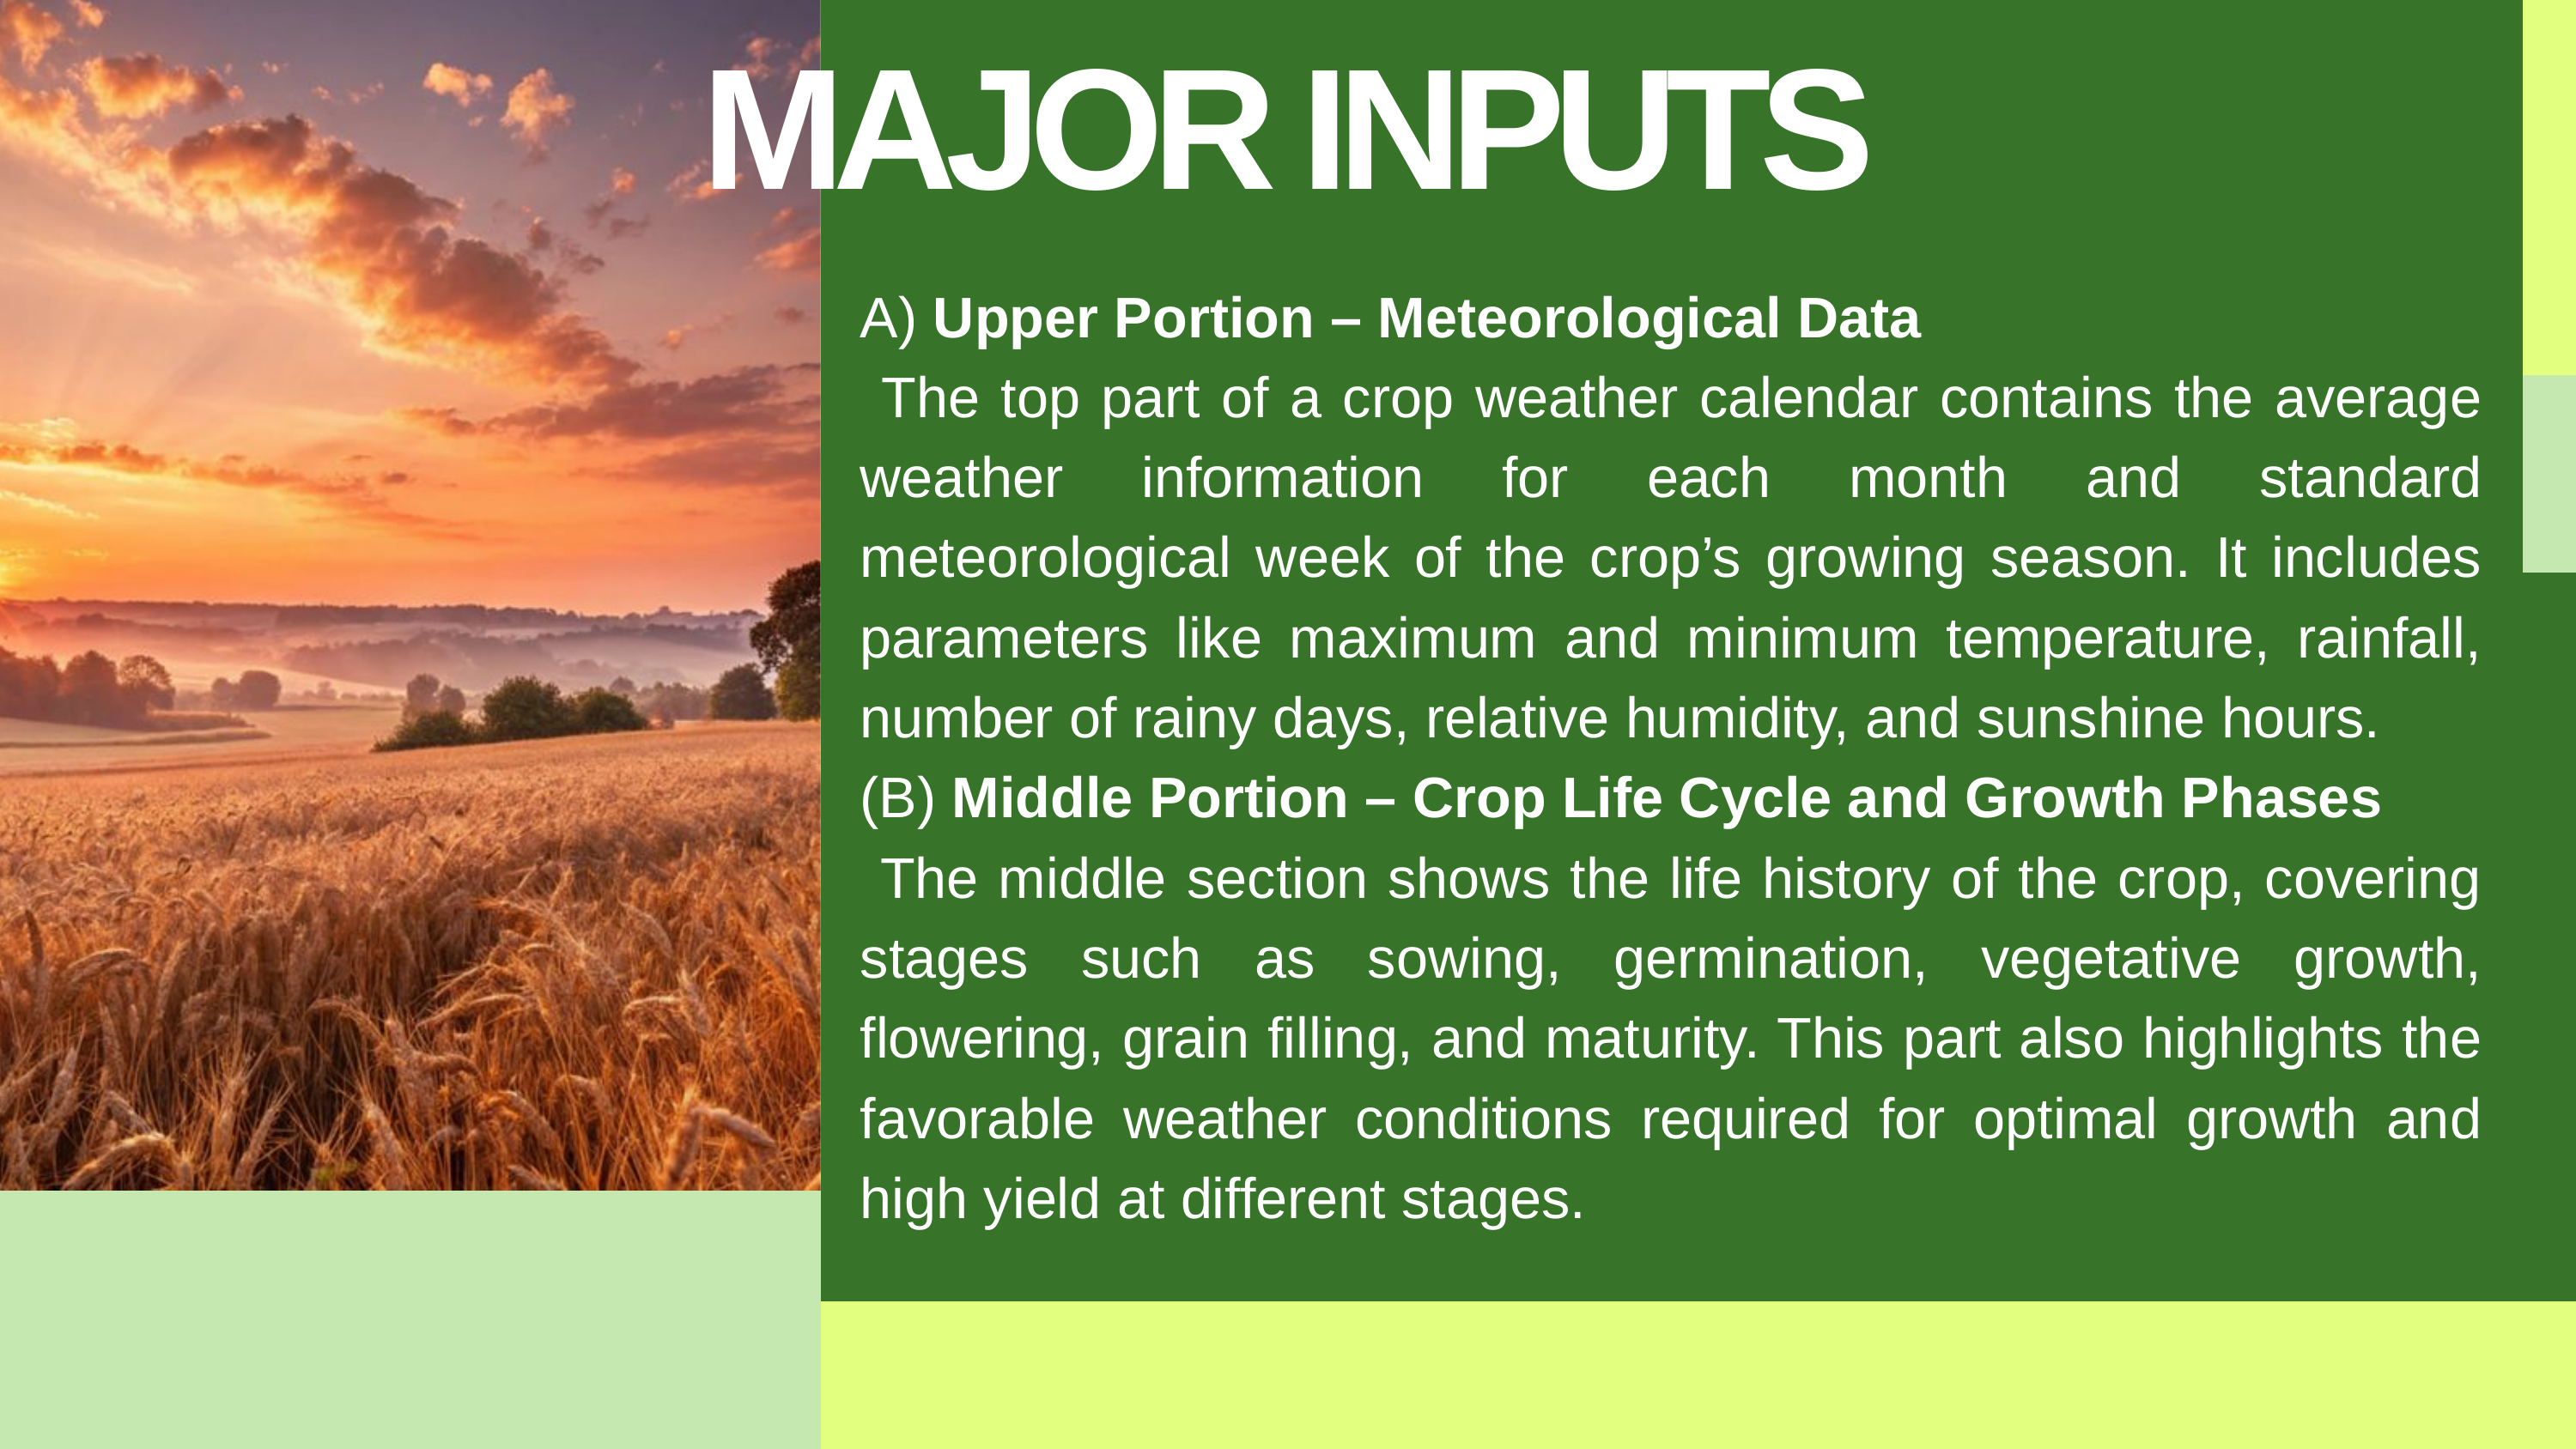

MAJOR INPUTS
A) Upper Portion – Meteorological Data
 The top part of a crop weather calendar contains the average weather information for each month and standard meteorological week of the crop’s growing season. It includes parameters like maximum and minimum temperature, rainfall, number of rainy days, relative humidity, and sunshine hours.
(B) Middle Portion – Crop Life Cycle and Growth Phases
 The middle section shows the life history of the crop, covering stages such as sowing, germination, vegetative growth, flowering, grain filling, and maturity. This part also highlights the favorable weather conditions required for optimal growth and high yield at different stages.